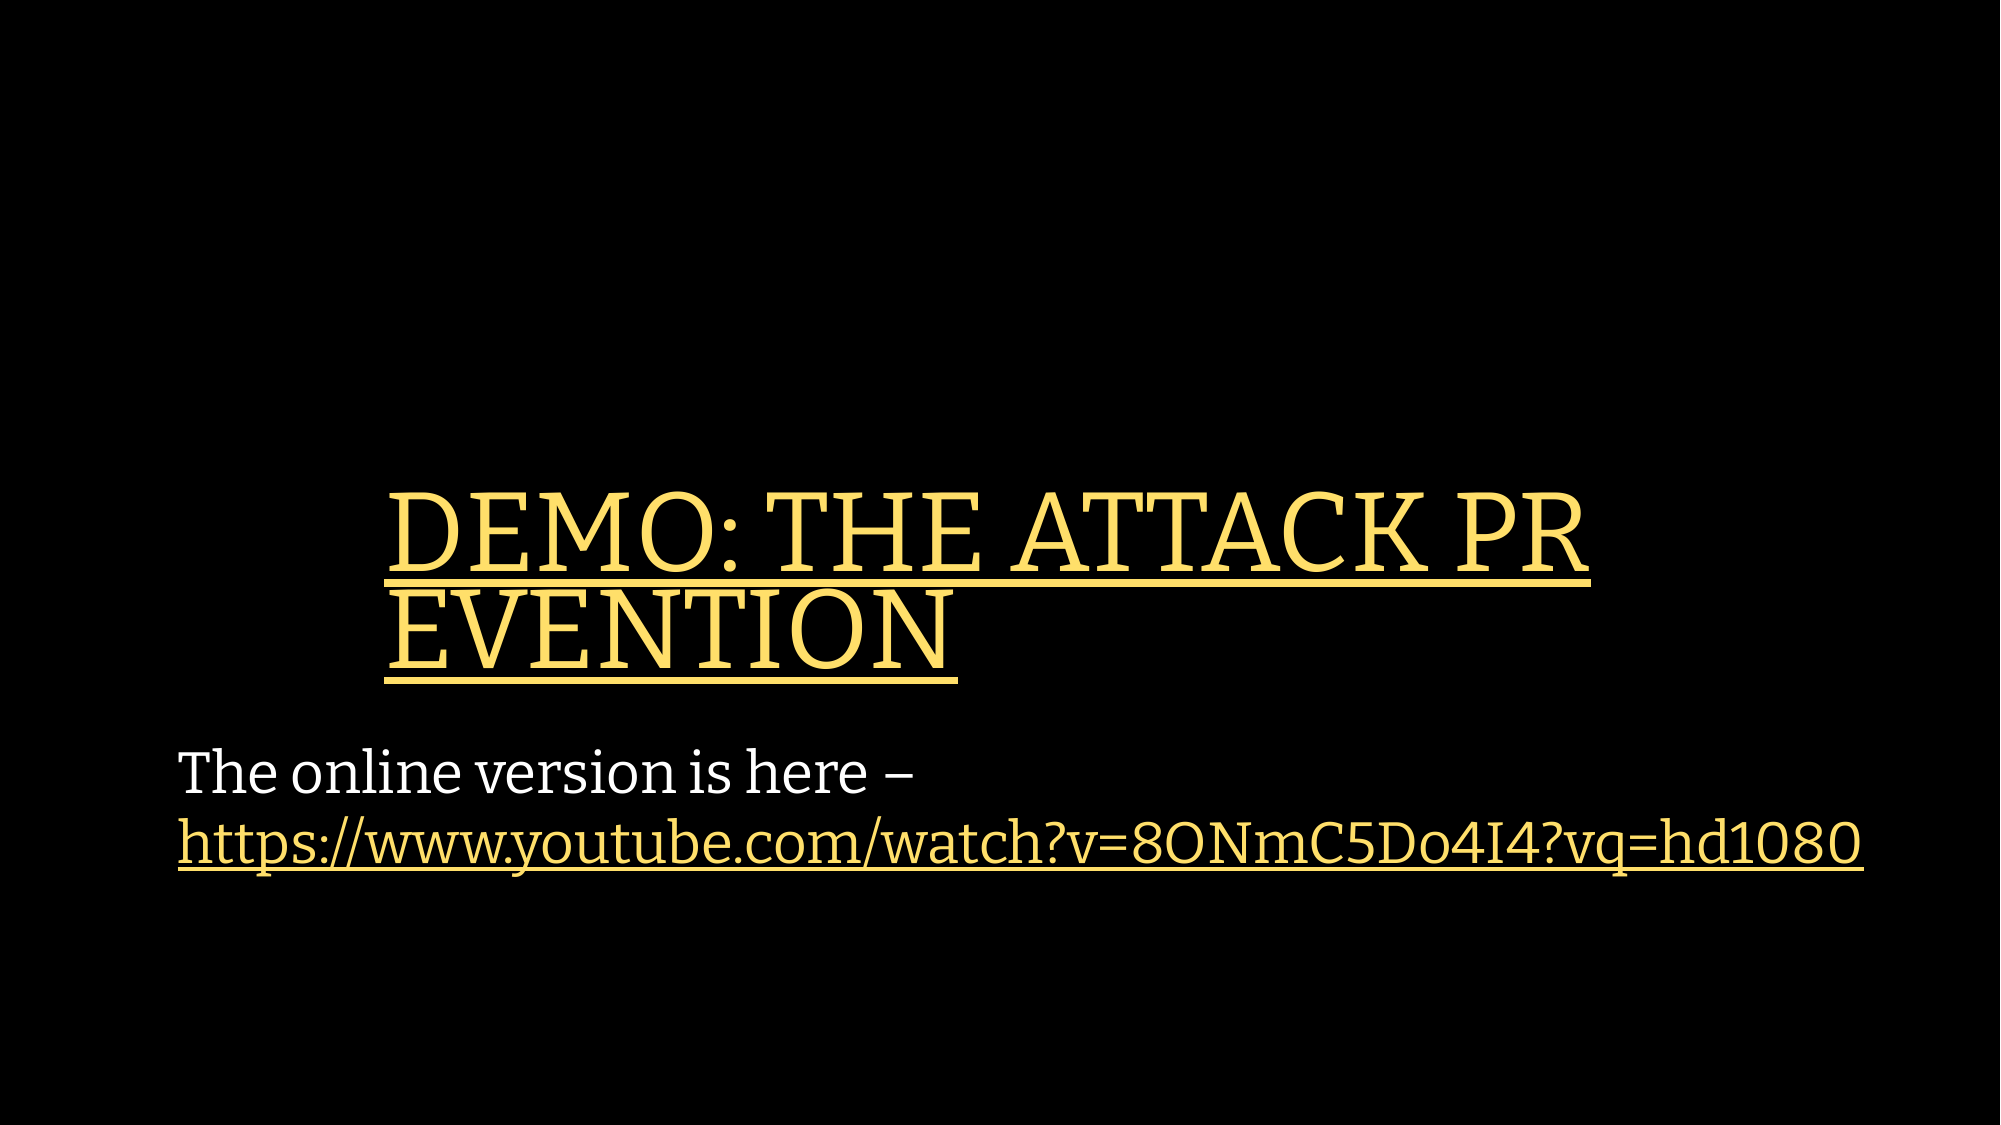

Demo: The Attack Prevention
The online version is here – https://www.youtube.com/watch?v=8ONmC5Do4I4?vq=hd1080